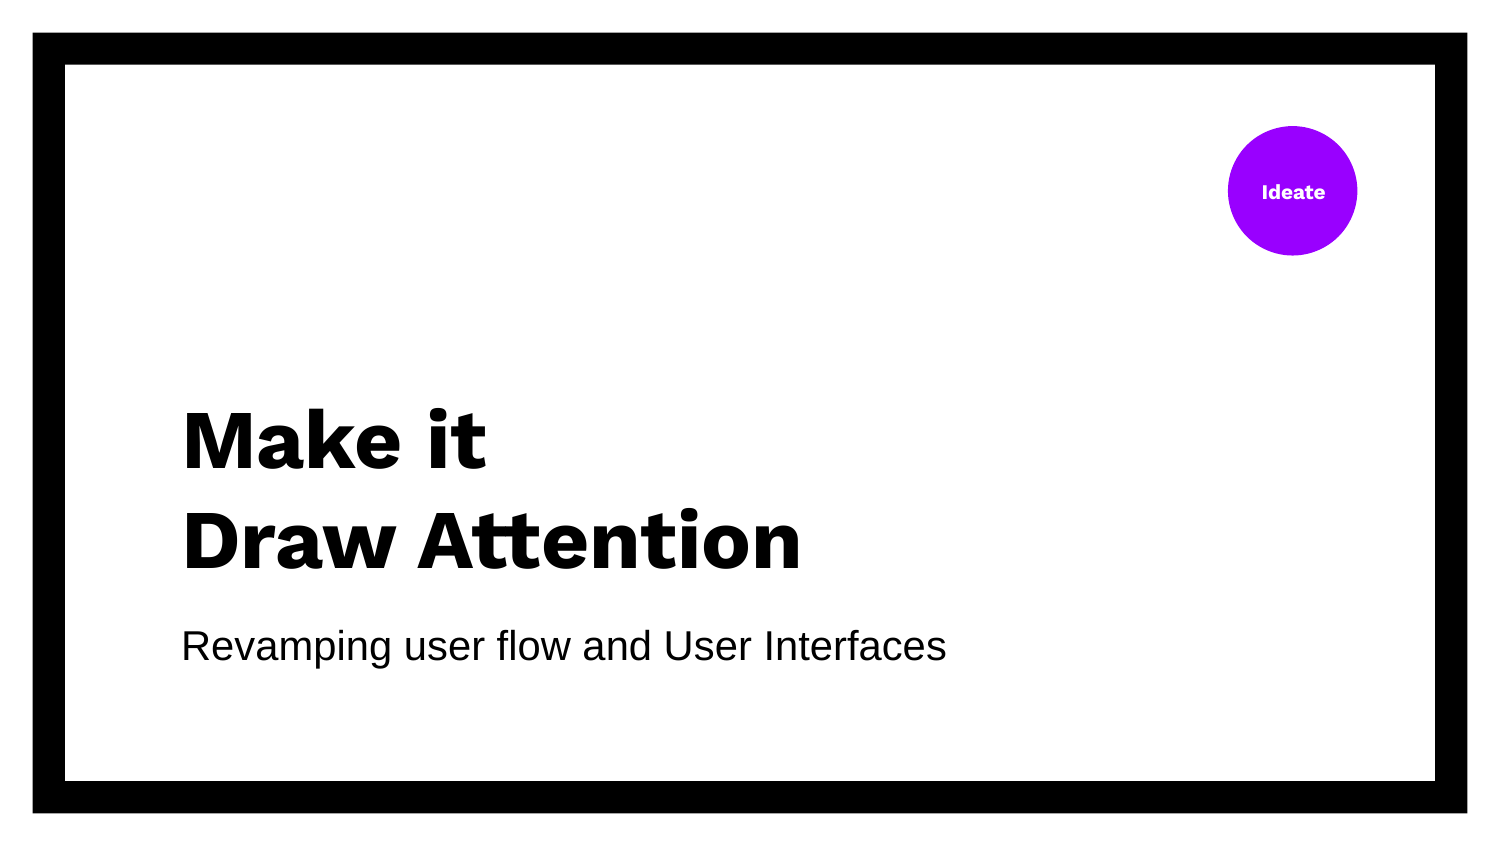

Ideate
# Make it
Draw Attention
Revamping user flow and User Interfaces